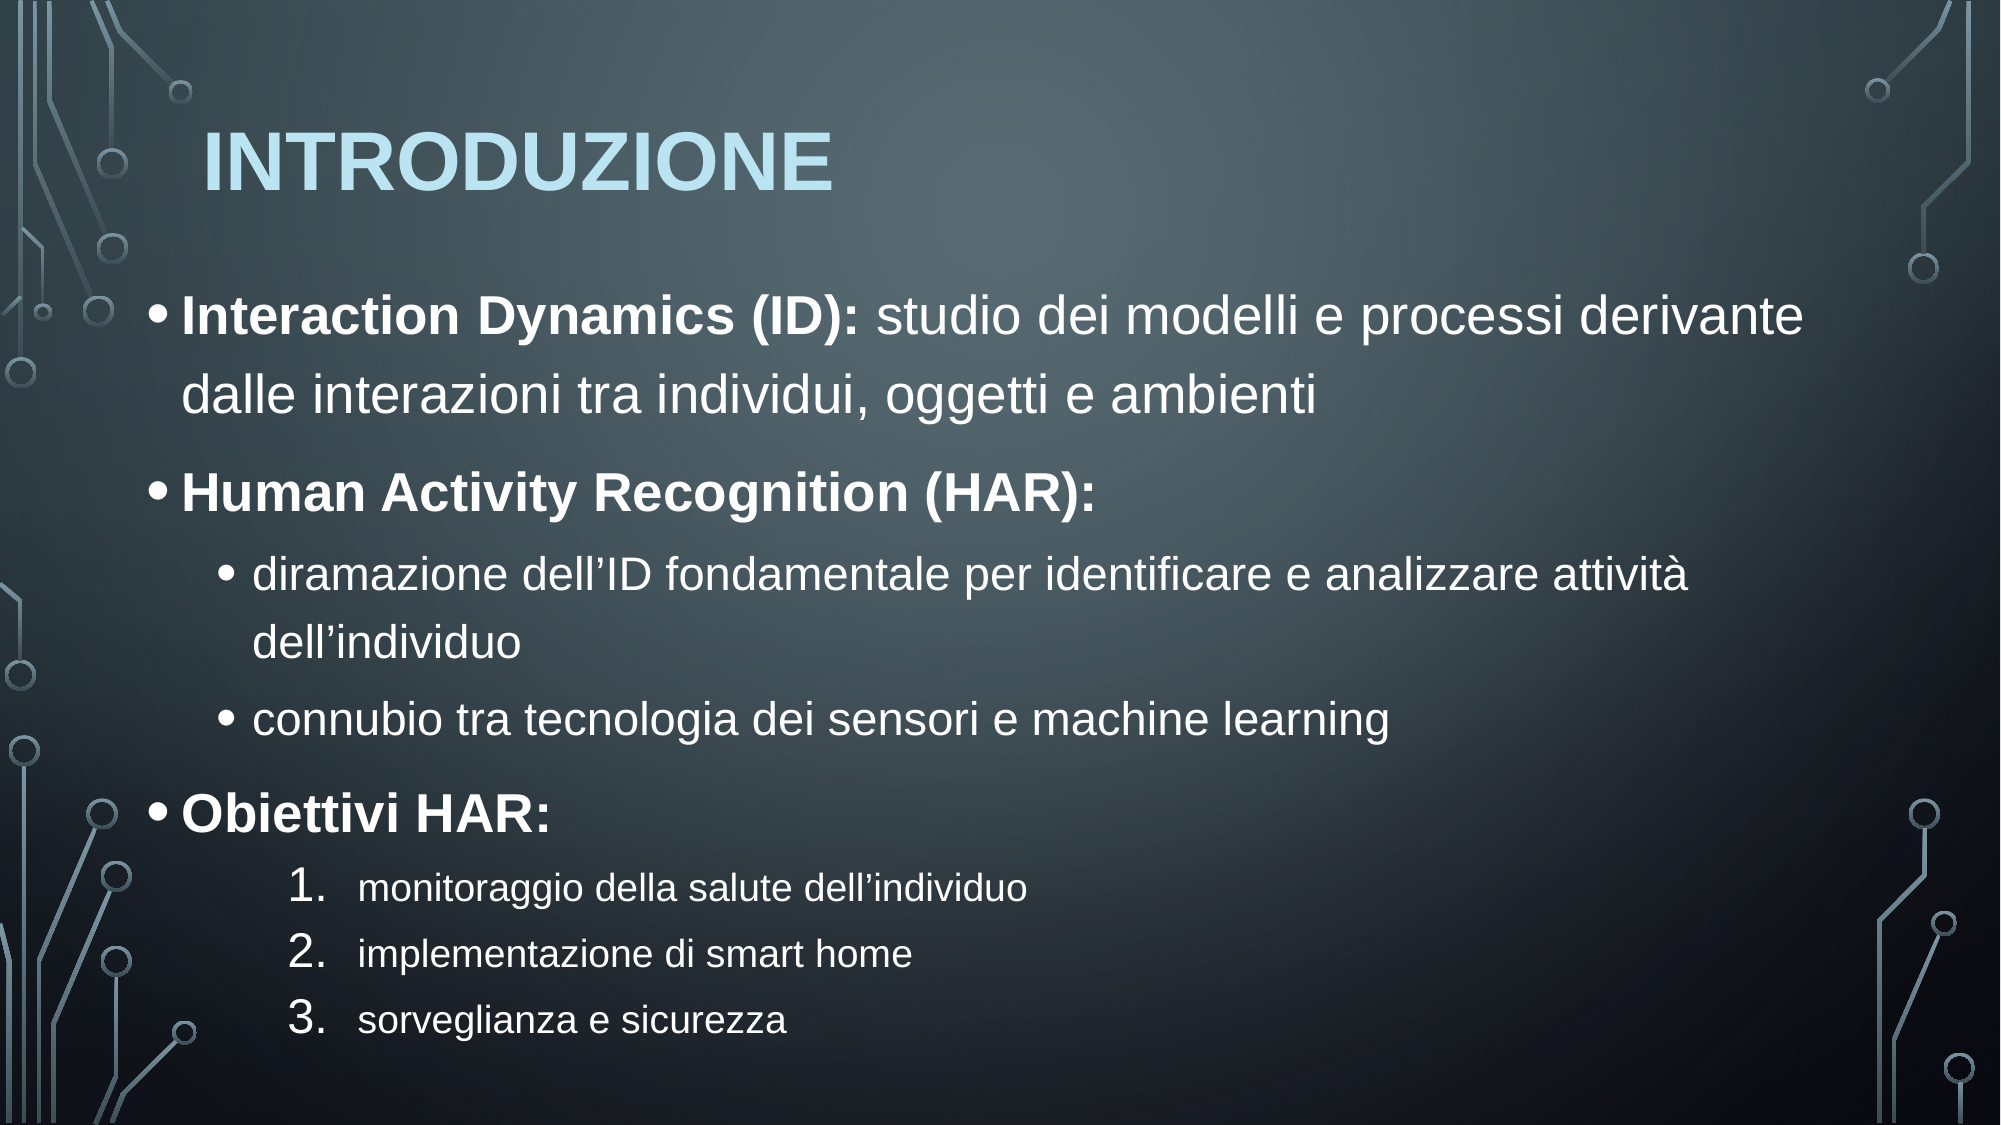

# Introduzione
Interaction Dynamics (ID): studio dei modelli e processi derivante dalle interazioni tra individui, oggetti e ambienti
Human Activity Recognition (HAR):
diramazione dell’ID fondamentale per identificare e analizzare attività dell’individuo
connubio tra tecnologia dei sensori e machine learning
Obiettivi HAR:
monitoraggio della salute dell’individuo
implementazione di smart home
sorveglianza e sicurezza